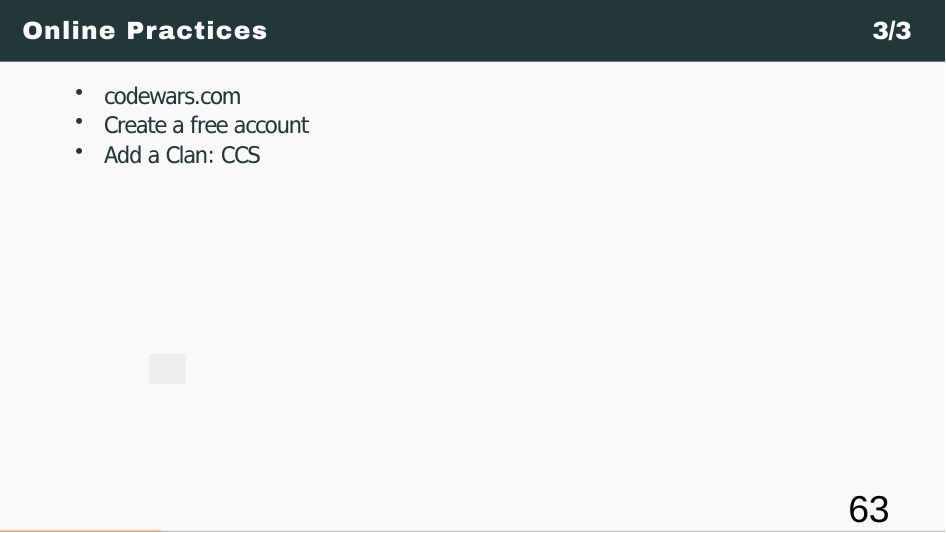

# Online Practices
3/3
codewars.com
Create a free account
Add a Clan: CCS